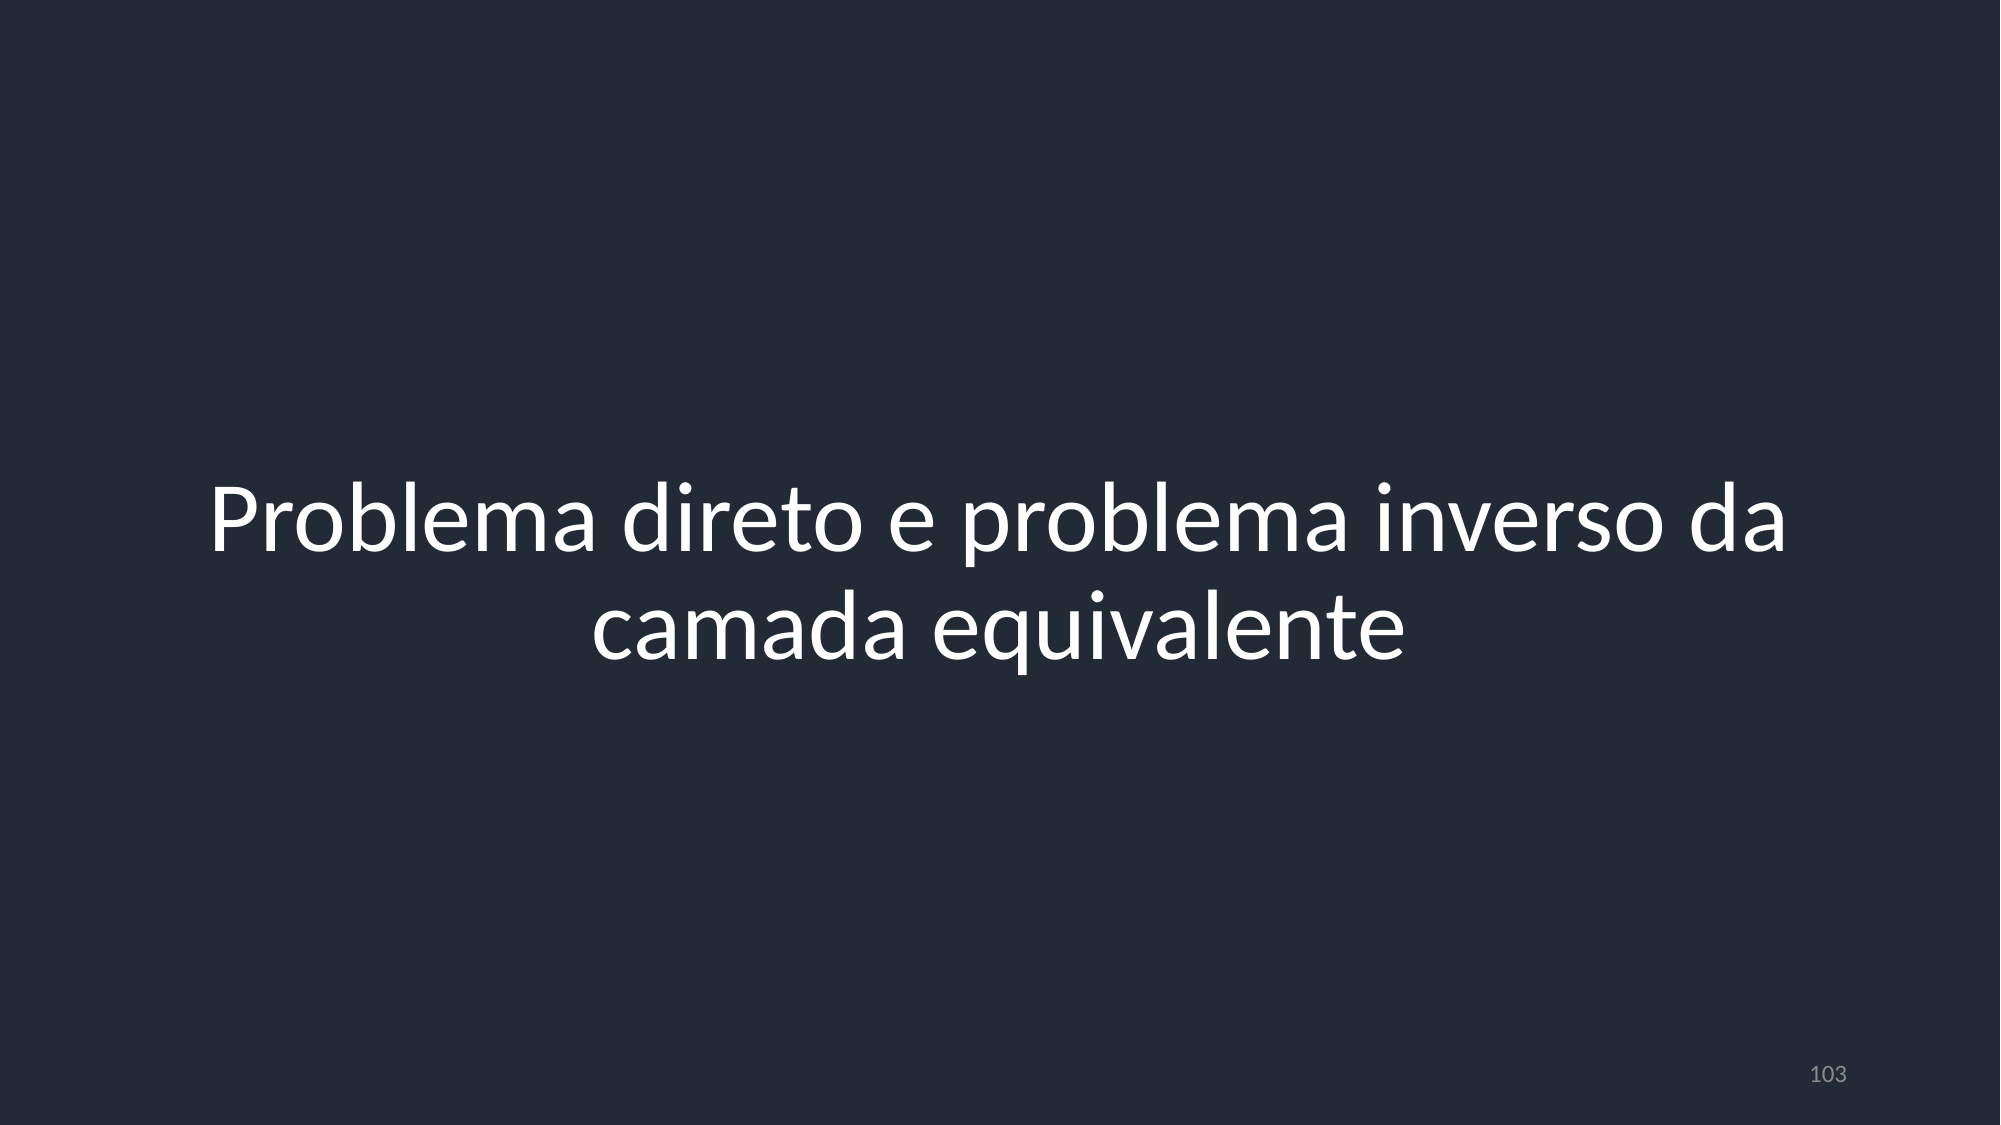

Problema direto e problema inverso da camada equivalente
103